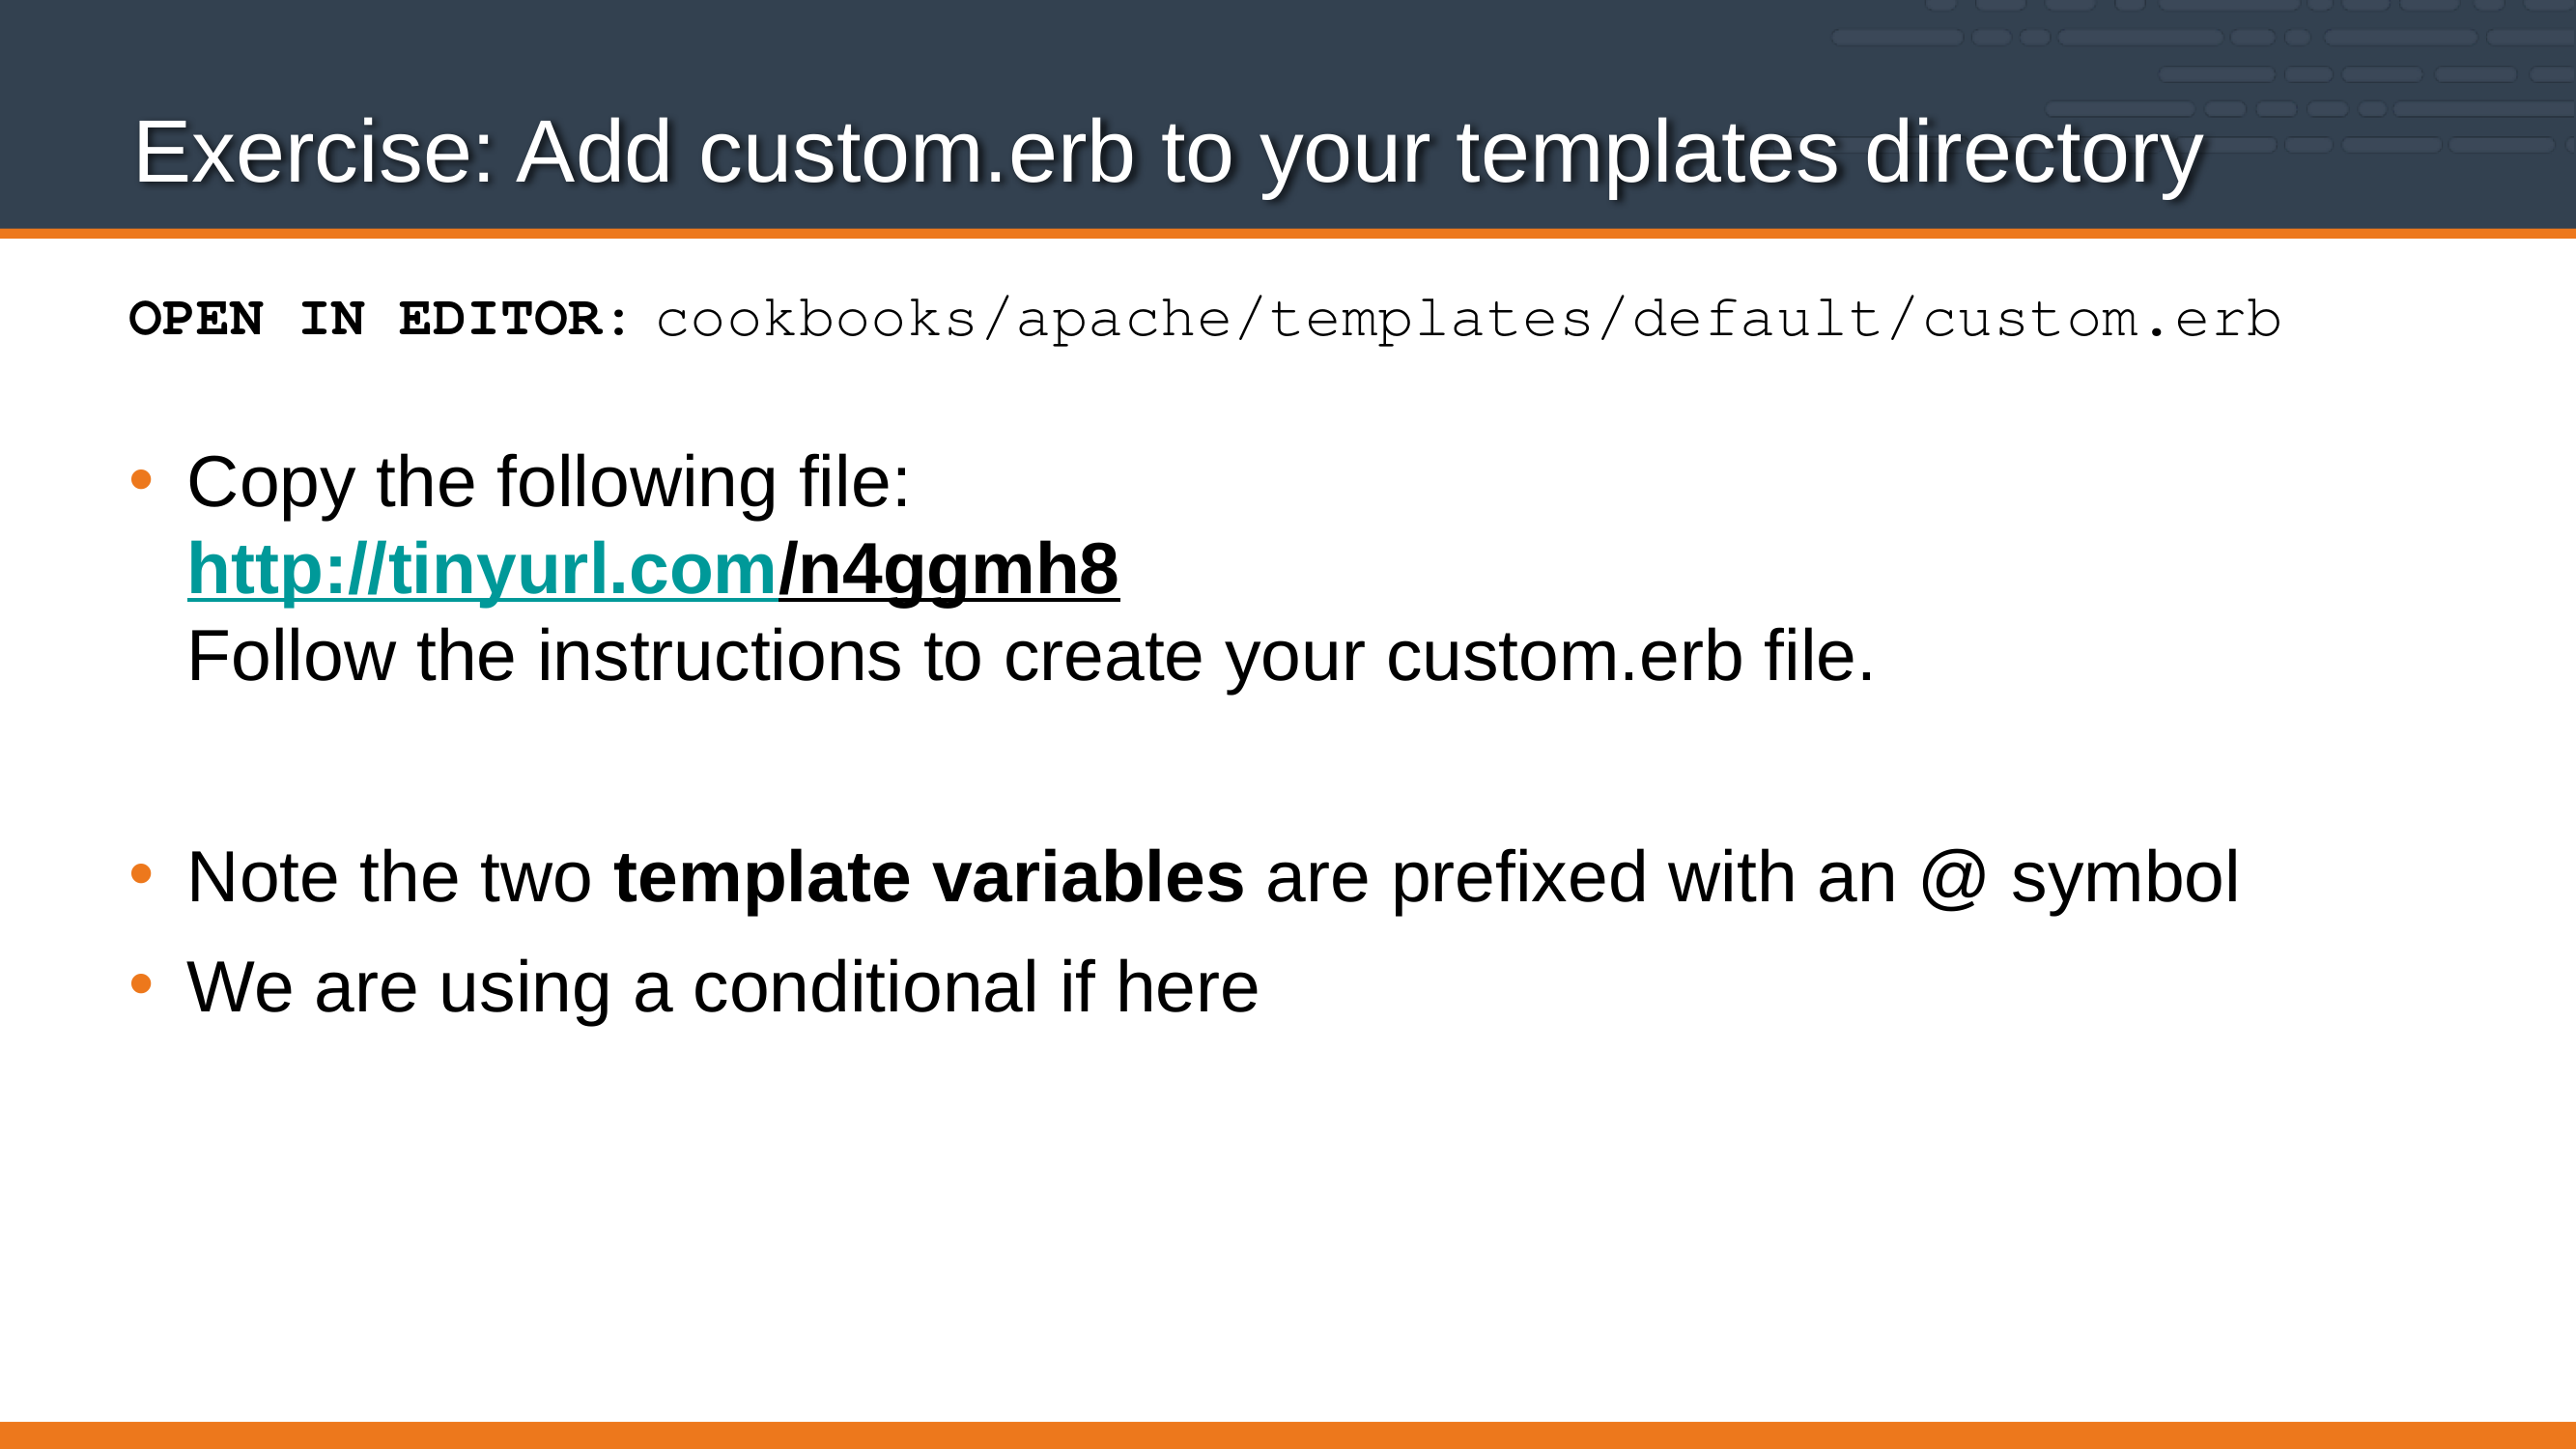

# Exercise: Add custom.erb to your templates directory
cookbooks/apache/templates/default/custom.erb
OPEN IN EDITOR:
Copy the following file:
http://tinyurl.com/n4ggmh8
Follow the instructions to create your custom.erb file.

Note the two template variables are prefixed with an @ symbol
We are using a conditional if here